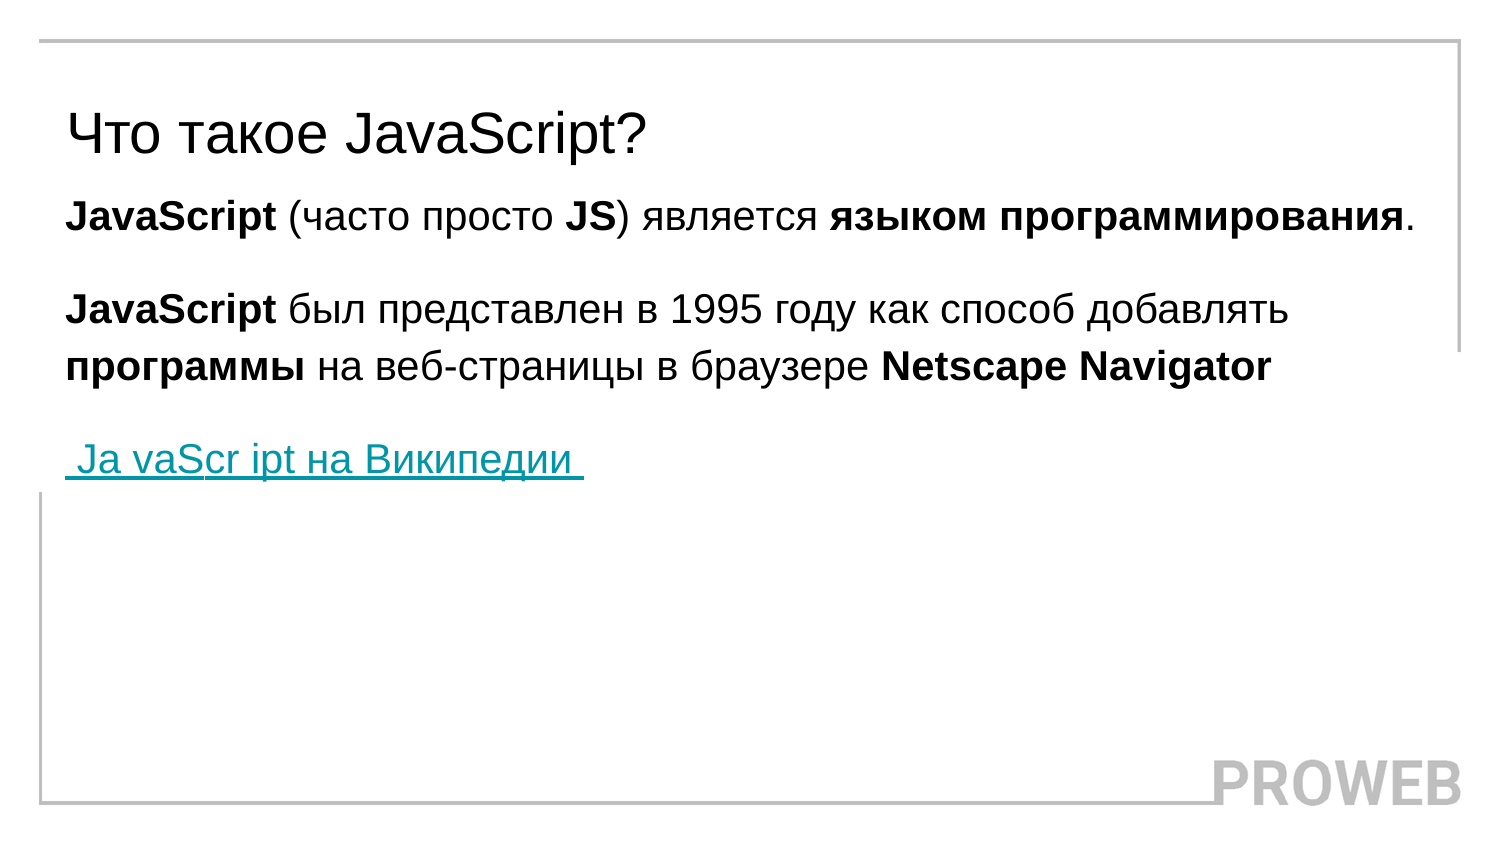

# Что такое JavaScript?
JavaScript (часто просто JS) является языком программирования.

JavaScript был представлен в 1995 году как способ добавлять
программы на веб-страницы в браузере Netscape Navigator

 Ja vaScr ipt на Википедии